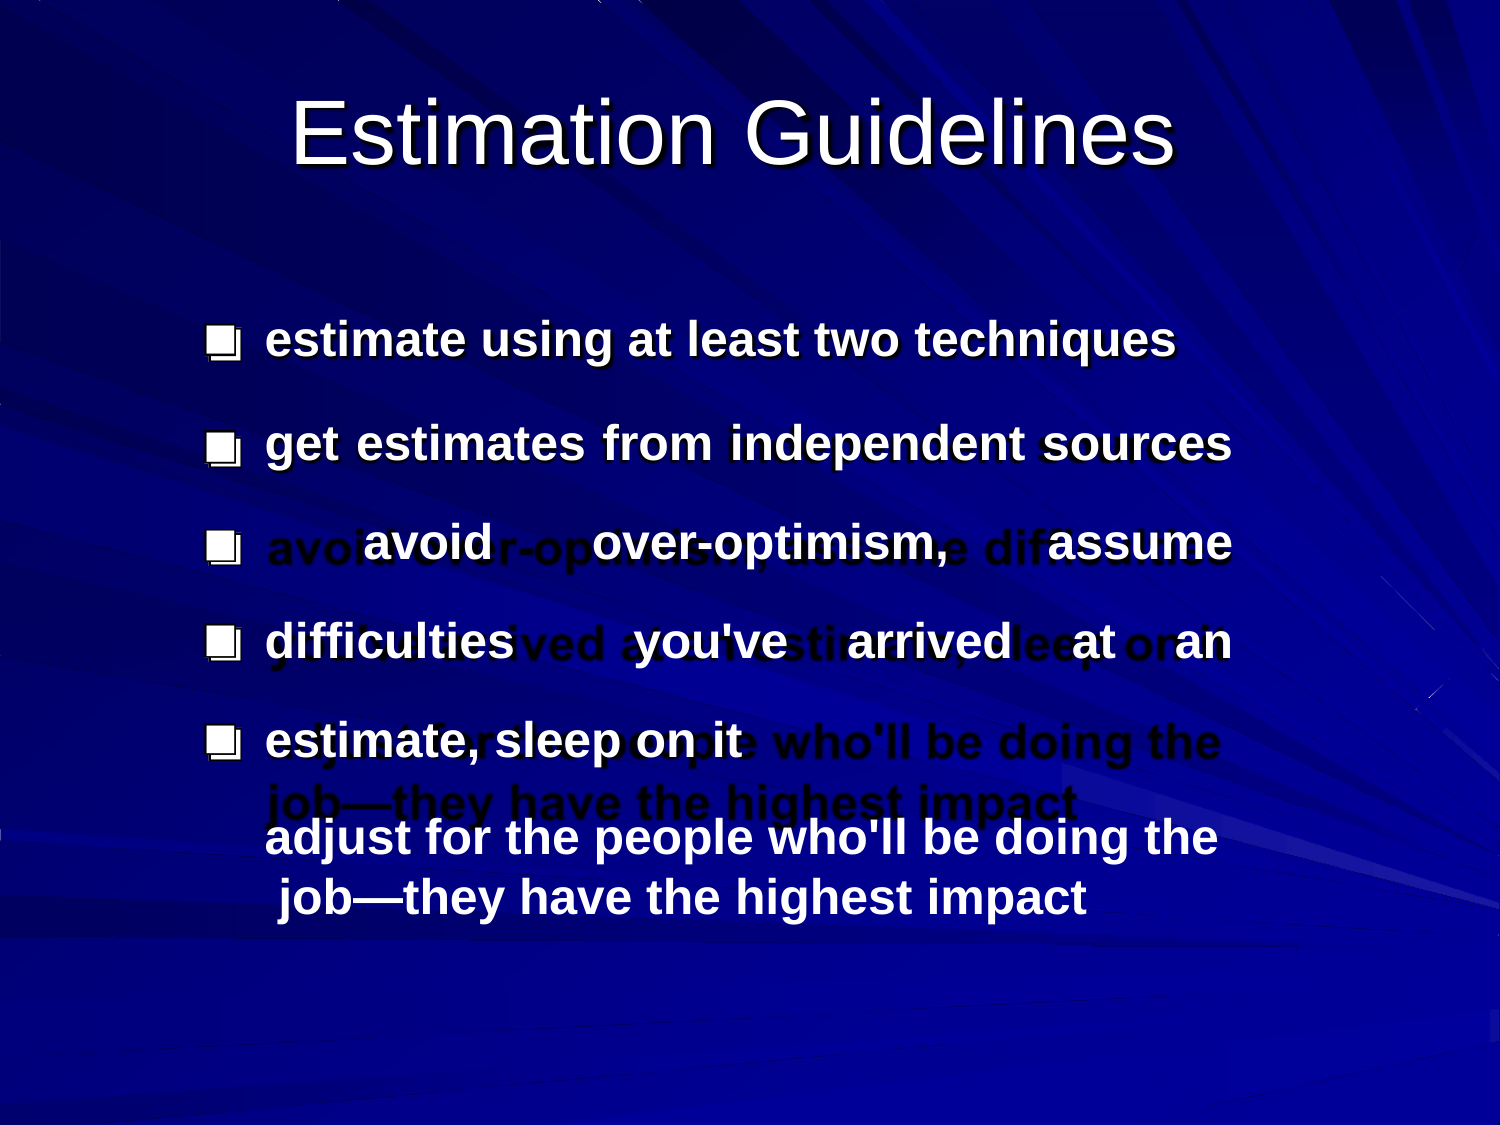

# Estimation Guidelines

estimate using at least two techniques
get estimates from independent sources  avoid over-optimism, assume difficulties  you've arrived at an estimate, sleep on it
adjust for the people who'll be doing the  job—they have the highest impact